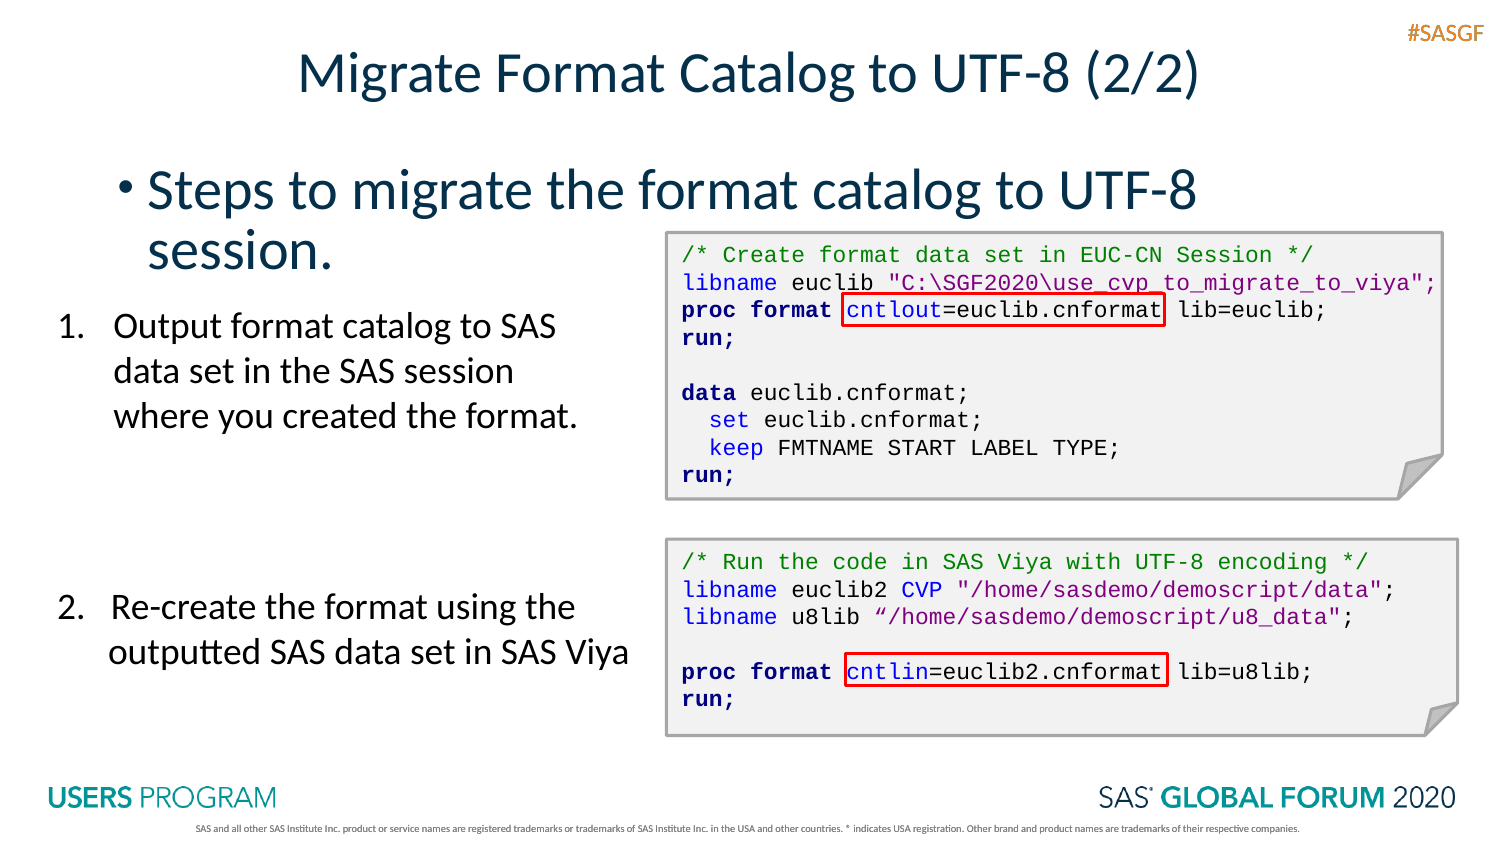

# Migrate Format Catalog to UTF-8 (2/2)

Steps to migrate the format catalog to UTF-8 session.

/* Create format data set in EUC-CN Session */
libname euclib "C:\SGF2020\use_cvp_to_migrate_to_viya";
proc format cntlout=euclib.cnformat lib=euclib;
run;

data euclib.cnformat;
  set euclib.cnformat;
  keep FMTNAME START LABEL TYPE;
run;
Output format catalog to SAS data set in the SAS session where you created the format.

/* Run the code in SAS Viya with UTF-8 encoding */
libname euclib2 CVP "/home/sasdemo/demoscript/data";
libname u8lib “/home/sasdemo/demoscript/u8_data";

proc format cntlin=euclib2.cnformat lib=u8lib;
run;
2.   Re-create the format using the
      outputted SAS data set in SAS Viya